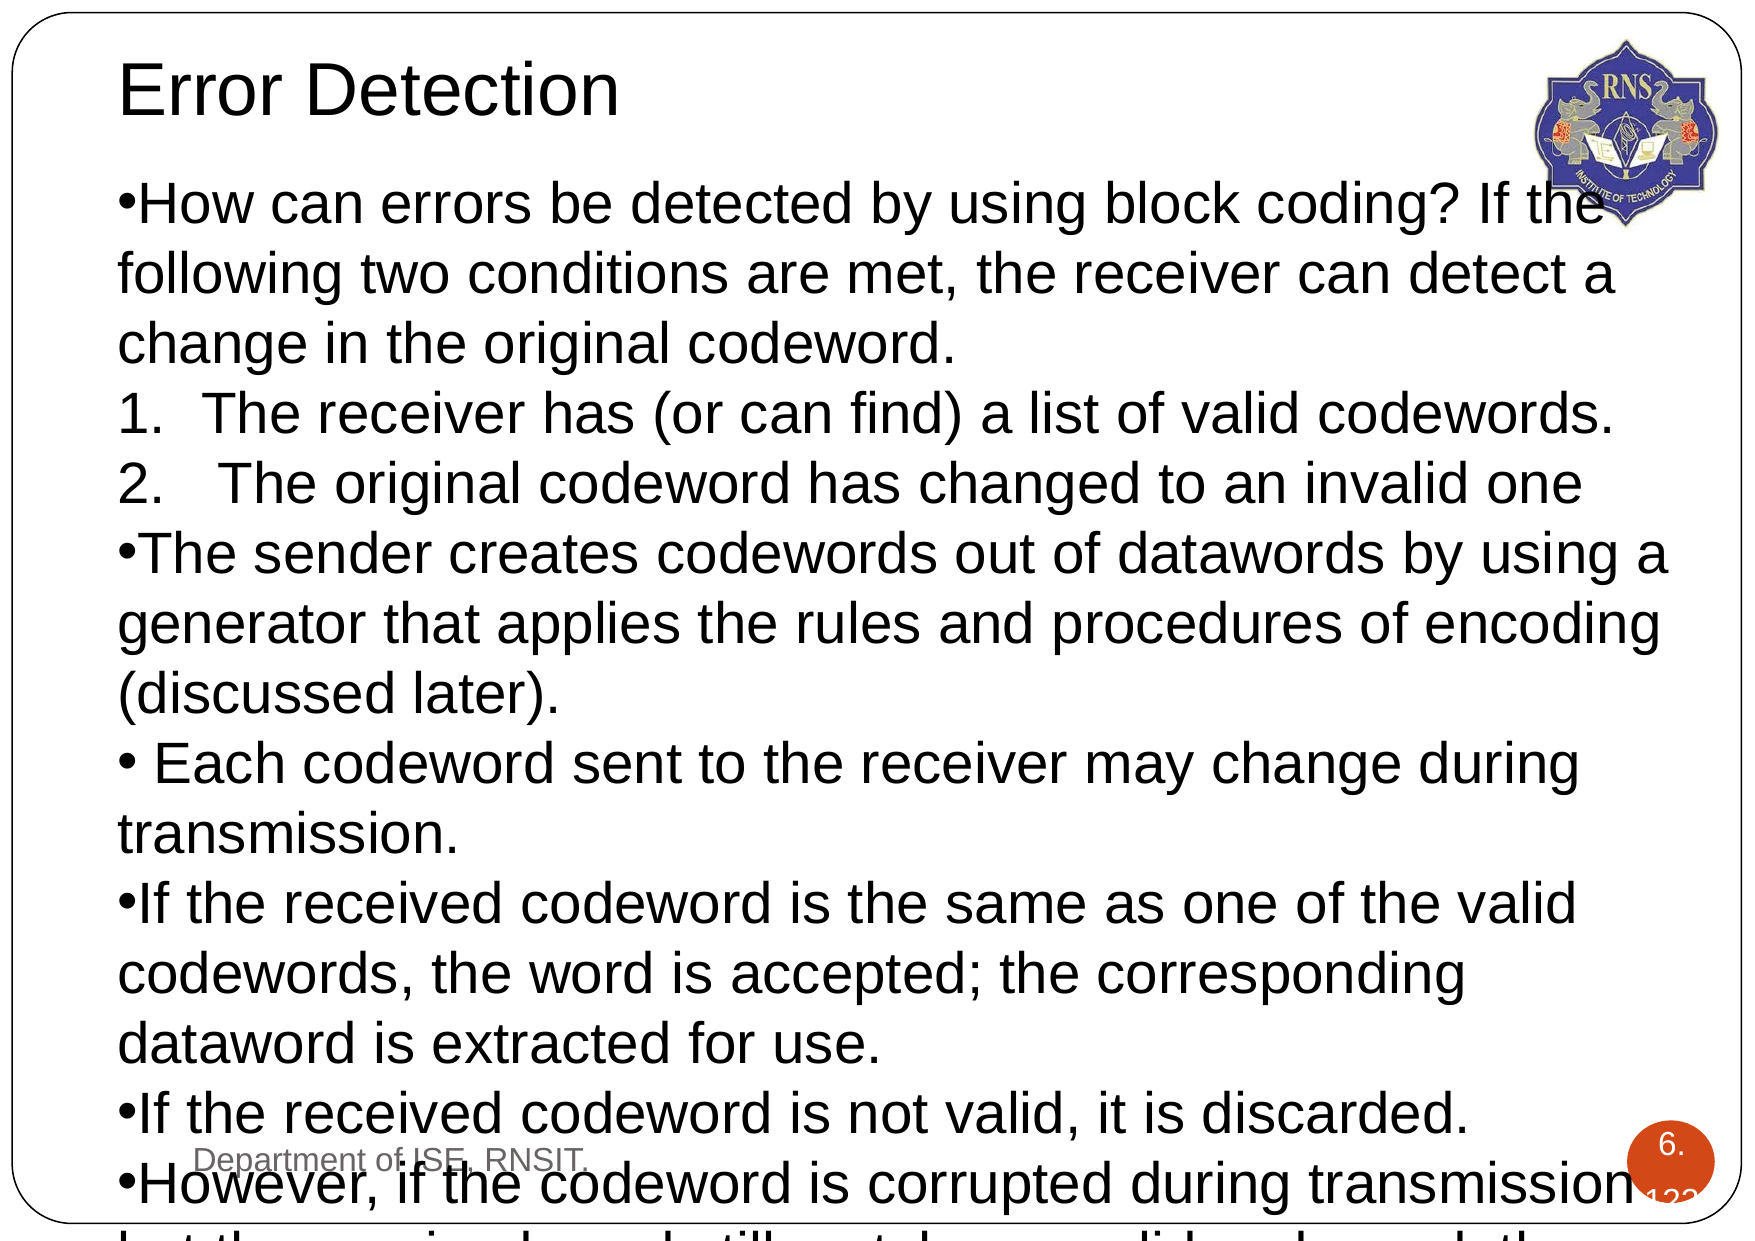

Error Detection
How can errors be detected by using block coding? If the following two conditions are met, the receiver can detect a change in the original codeword.
The receiver has (or can find) a list of valid codewords.
 The original codeword has changed to an invalid one
The sender creates codewords out of datawords by using a generator that applies the rules and procedures of encoding (discussed later).
 Each codeword sent to the receiver may change during transmission.
If the received codeword is the same as one of the valid codewords, the word is accepted; the corresponding dataword is extracted for use.
If the received codeword is not valid, it is discarded.
However, if the codeword is corrupted during transmission but the received word still matches a valid codeword, the error remains undetected.
Department of ISE, RNSIT.
6.122